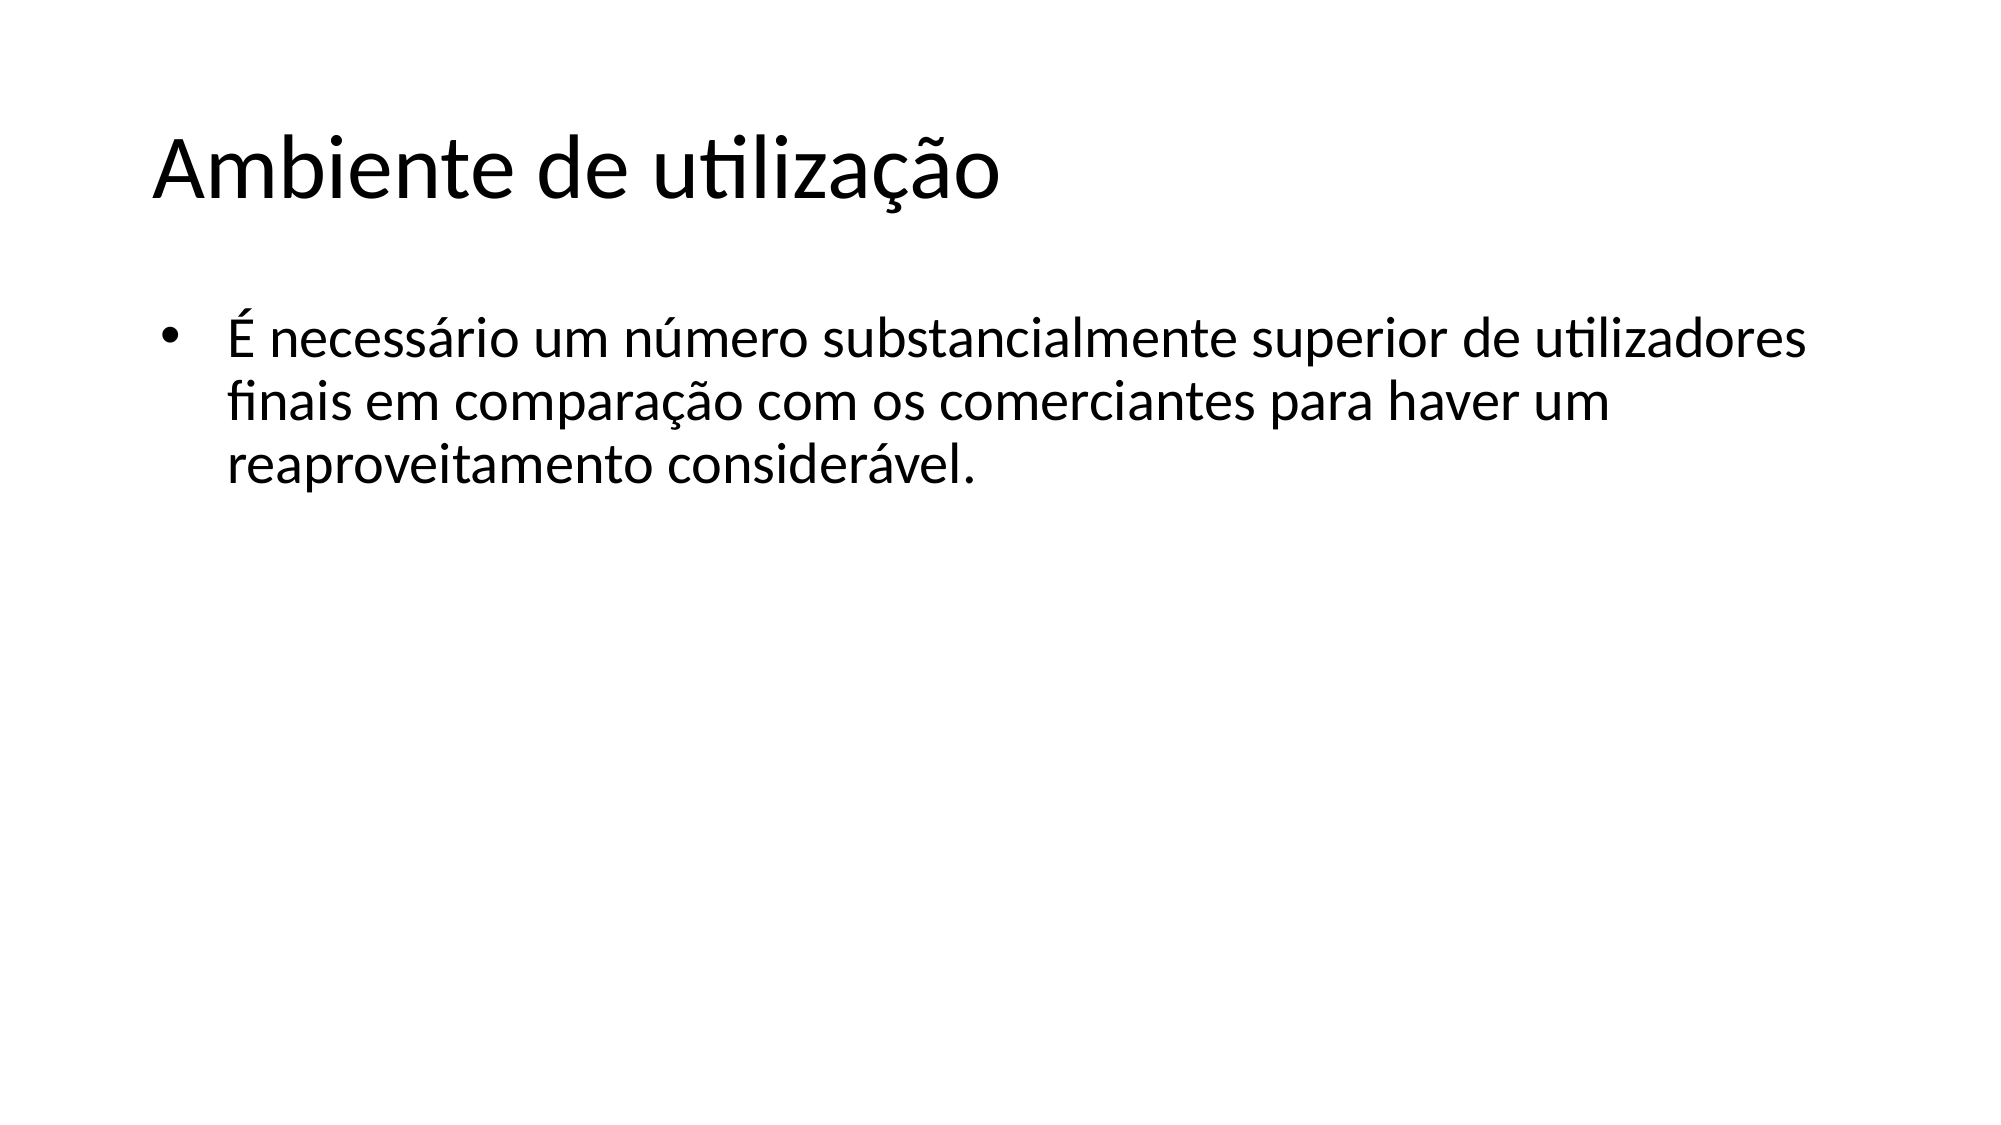

# Ambiente de utilização
É necessário um número substancialmente superior de utilizadores finais em comparação com os comerciantes para haver um reaproveitamento considerável.